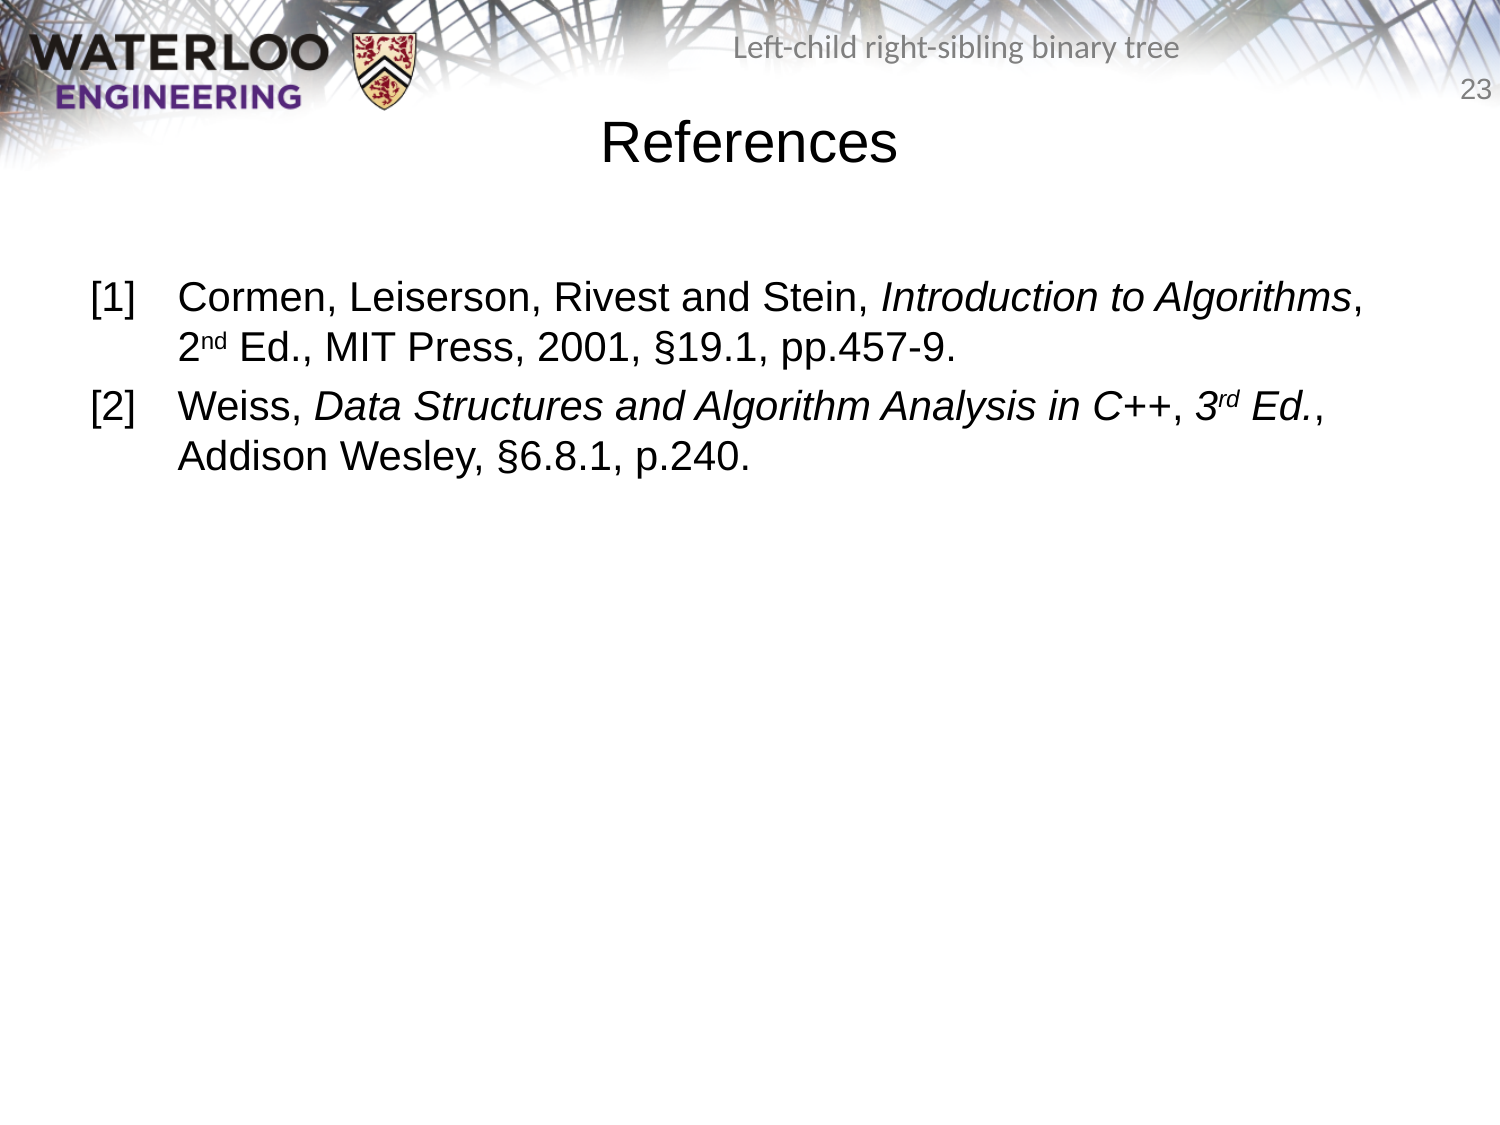

# References
[1]	Cormen, Leiserson, Rivest and Stein, Introduction to Algorithms, 2nd Ed., MIT Press, 2001, §19.1, pp.457-9.
[2]	Weiss, Data Structures and Algorithm Analysis in C++, 3rd Ed., Addison Wesley, §6.8.1, p.240.